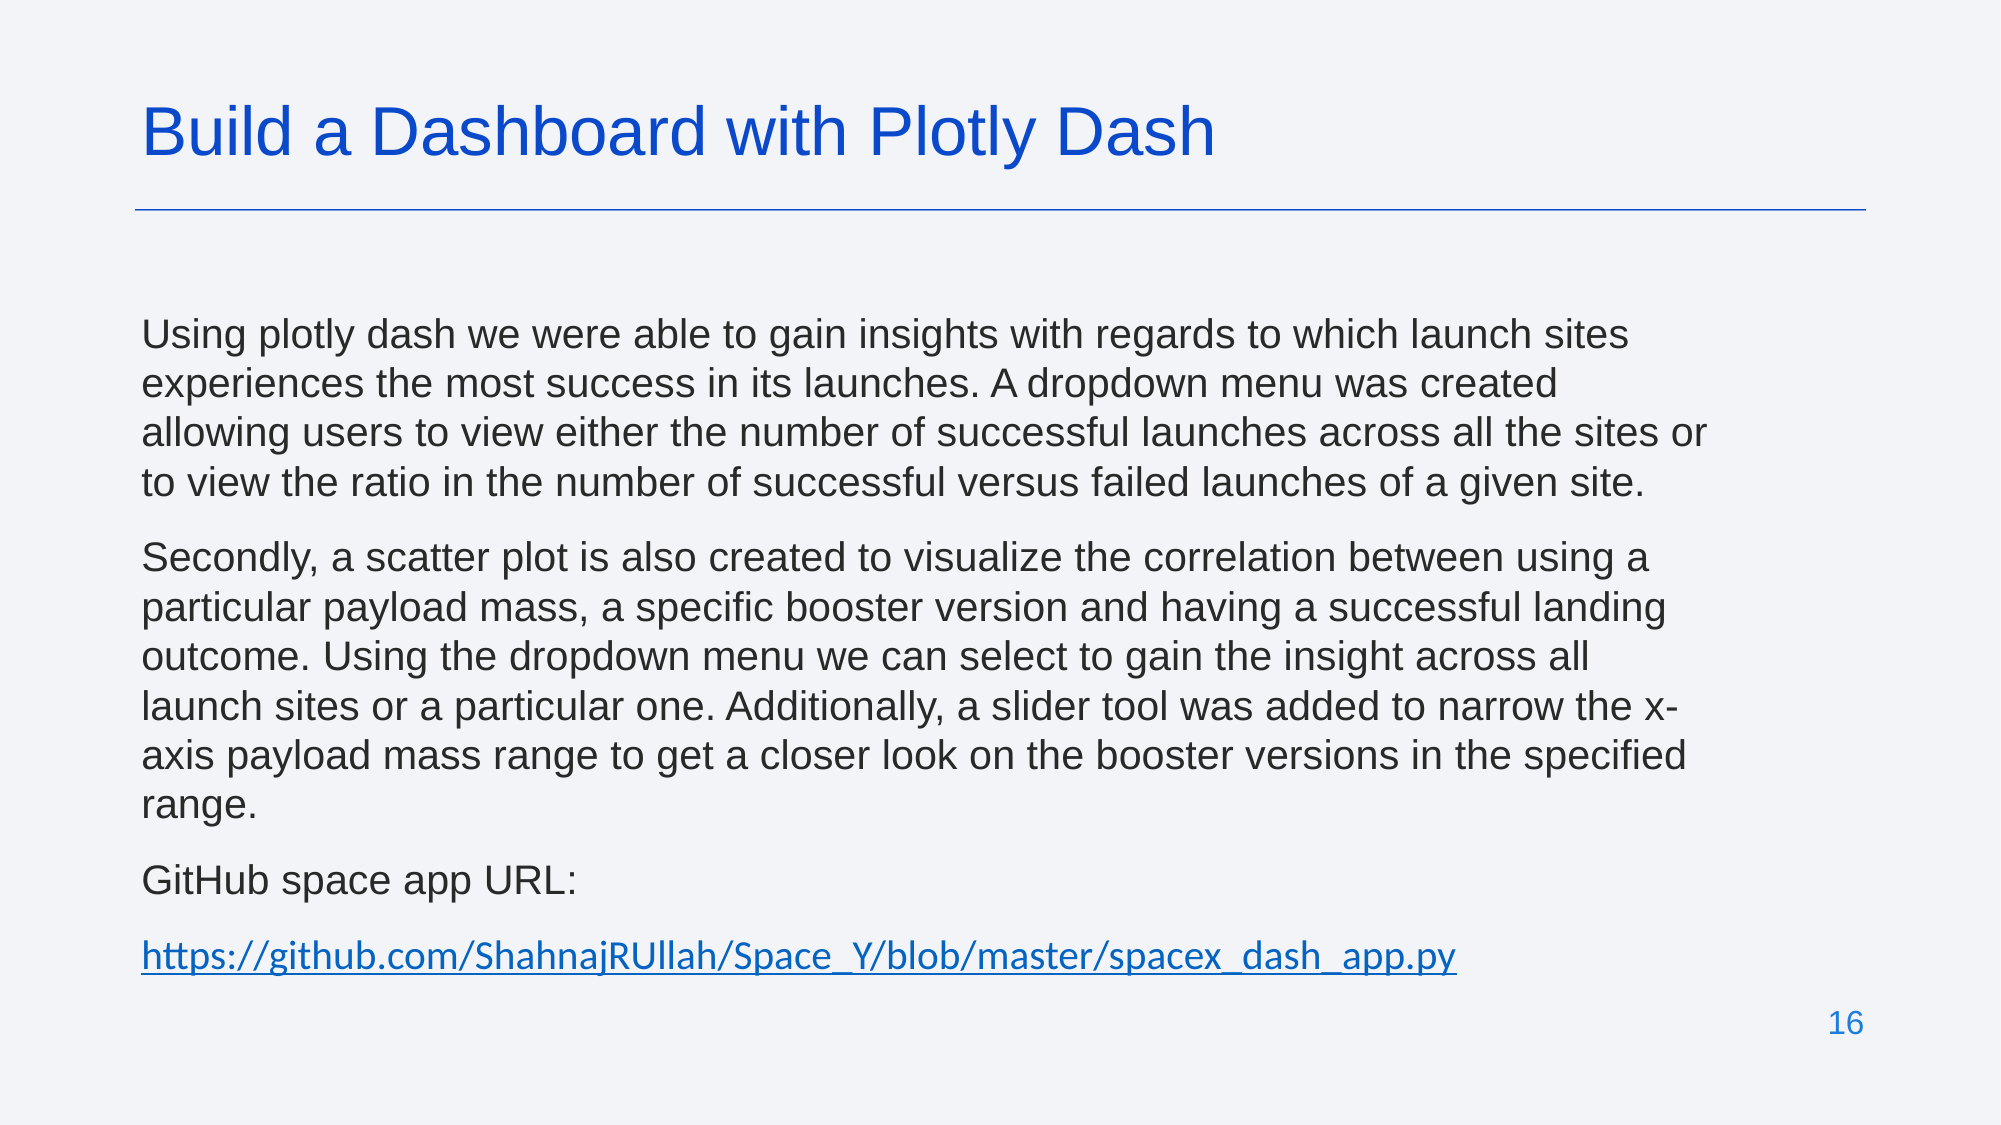

Build a Dashboard with Plotly Dash
Using plotly dash we were able to gain insights with regards to which launch sites experiences the most success in its launches. A dropdown menu was created allowing users to view either the number of successful launches across all the sites or to view the ratio in the number of successful versus failed launches of a given site.
Secondly, a scatter plot is also created to visualize the correlation between using a particular payload mass, a specific booster version and having a successful landing outcome. Using the dropdown menu we can select to gain the insight across all launch sites or a particular one. Additionally, a slider tool was added to narrow the x-axis payload mass range to get a closer look on the booster versions in the specified range.
GitHub space app URL:
https://github.com/ShahnajRUllah/Space_Y/blob/master/spacex_dash_app.py

16